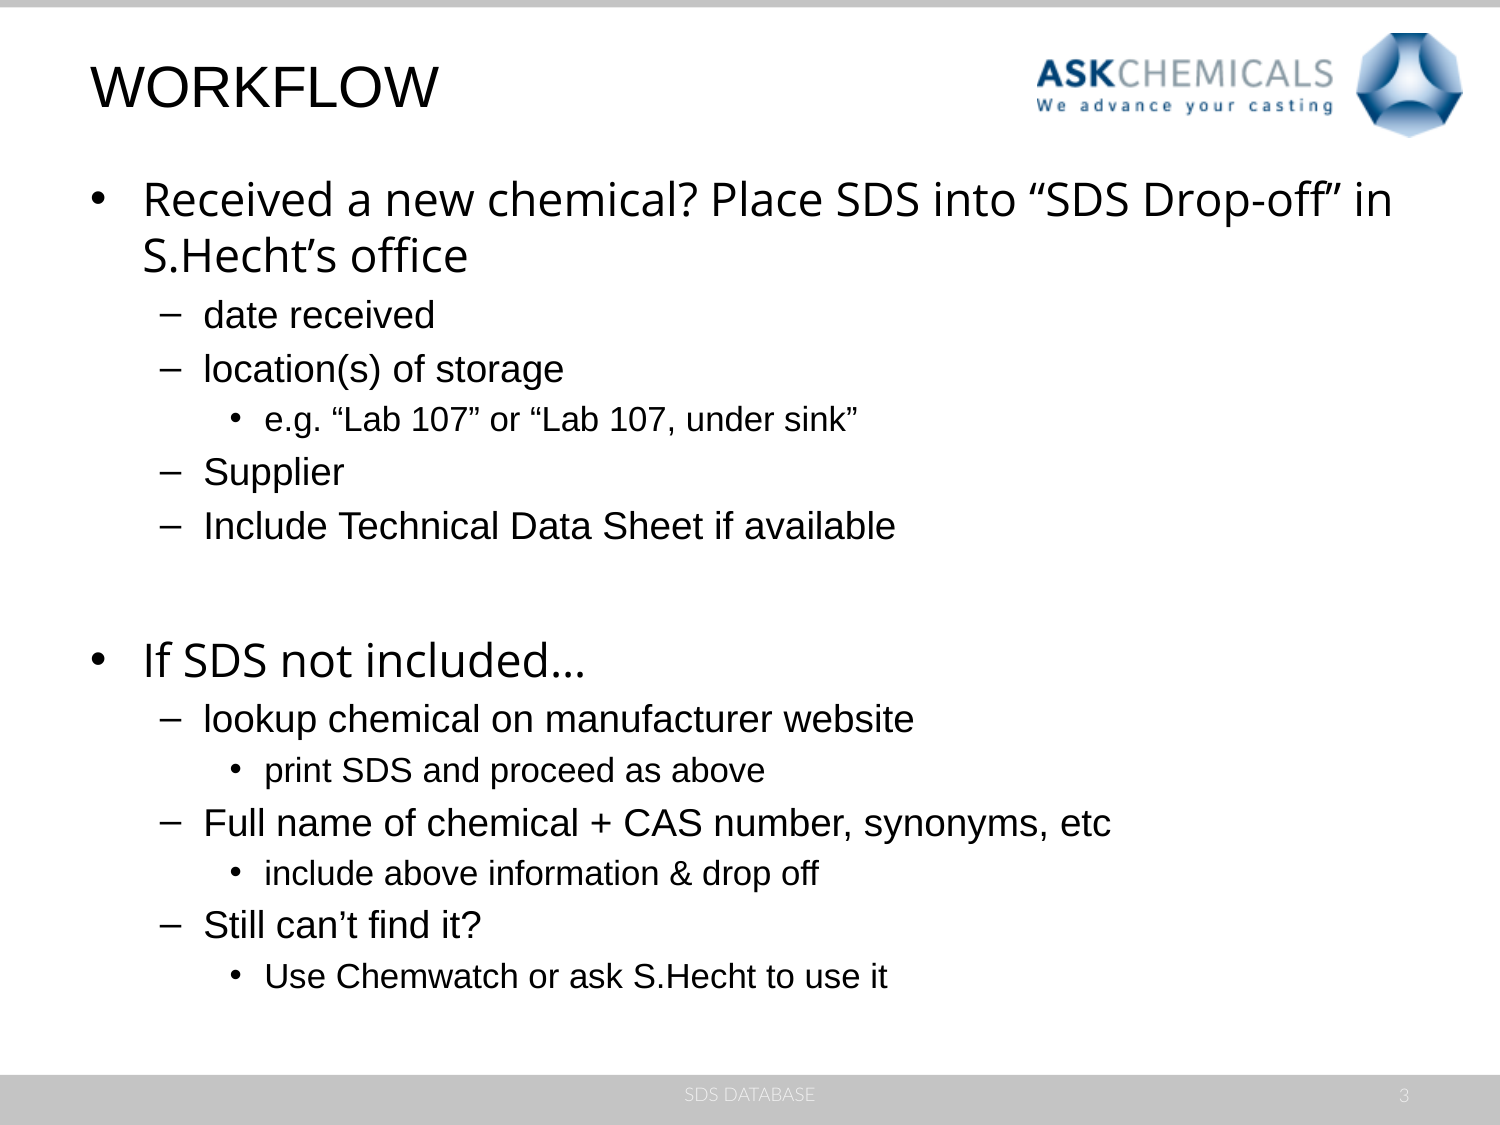

# workflow
Received a new chemical? Place SDS into “SDS Drop-off” in S.Hecht’s office
date received
location(s) of storage
e.g. “Lab 107” or “Lab 107, under sink”
Supplier
Include Technical Data Sheet if available

If SDS not included…
lookup chemical on manufacturer website
print SDS and proceed as above
Full name of chemical + CAS number, synonyms, etc
include above information & drop off
Still can’t find it?
Use Chemwatch or ask S.Hecht to use it
sds database
3